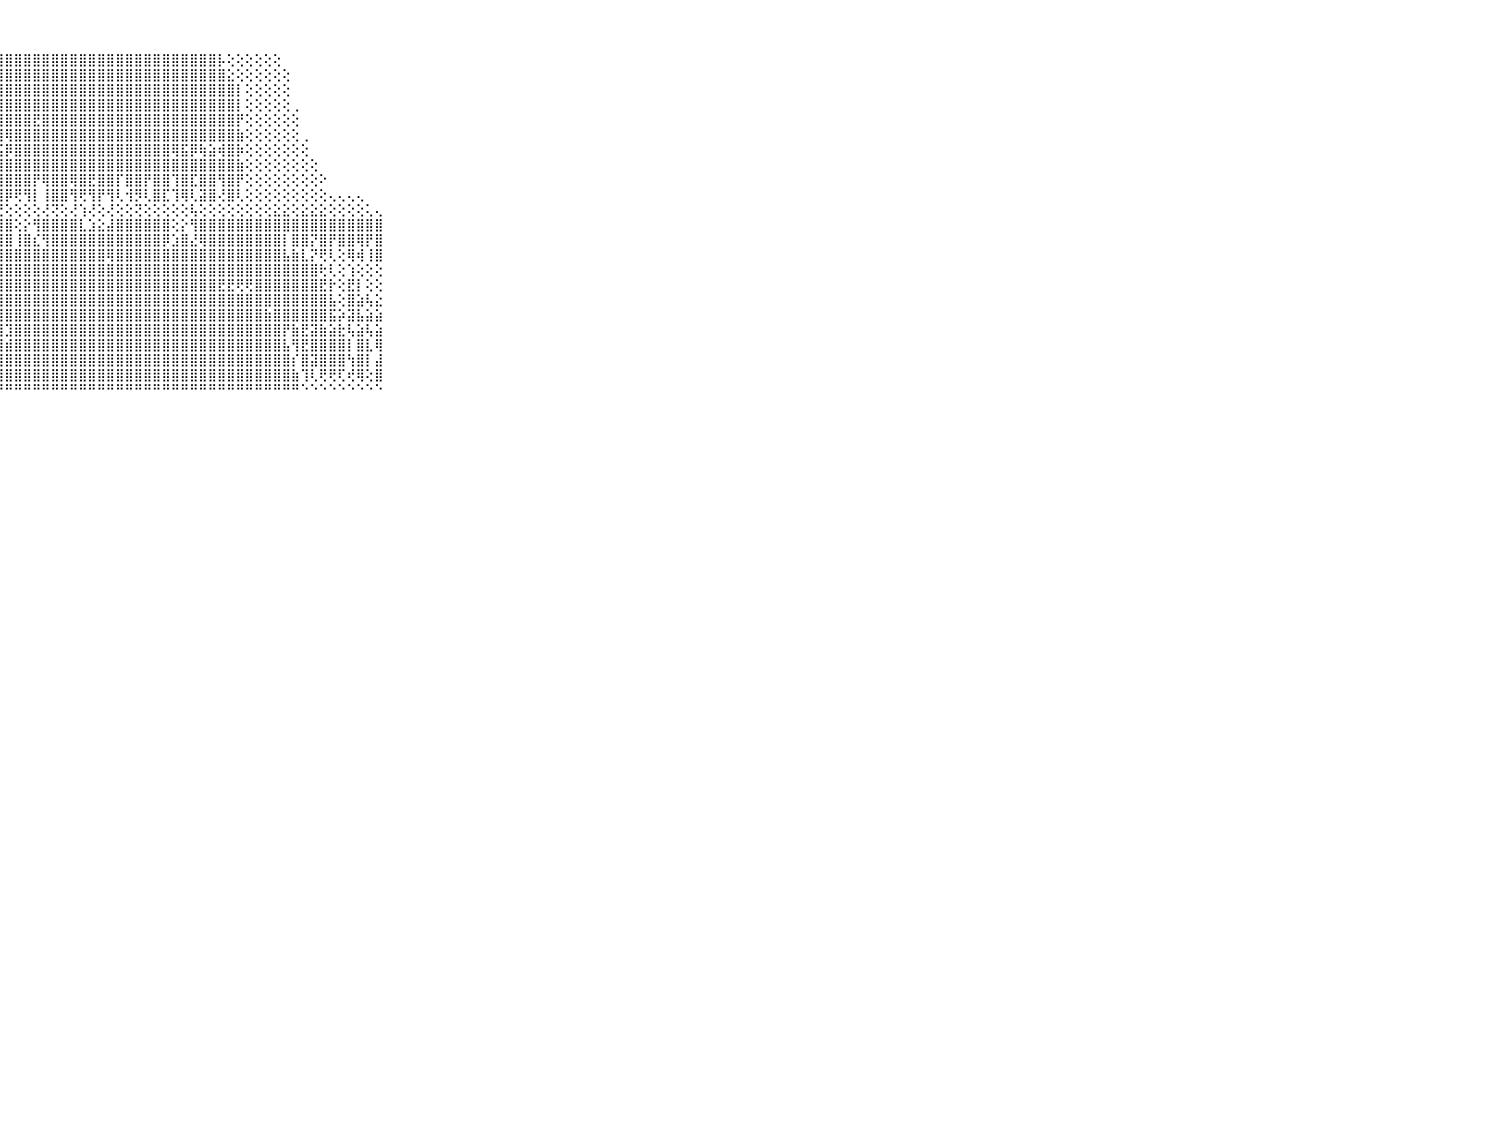

⠀⠀⠀⠀⠀⠀⠀⠀⠀⠀⠀⠀⢕⢕⢕⢕⢕⢕⢕⣼⣿⣿⣿⣿⣿⣿⣿⣿⣿⣿⣿⣿⣿⣿⣿⣿⣿⣿⣿⣿⣿⣿⣿⣿⣿⣿⣿⣿⣿⣿⣿⡧⢕⢕⢕⢕⢕⢕⠀⠀⠀⠀⠀⠀⠀⠀⠀⠀⠀⠀⠀⠀⠀⠀⠀⠀⠀⠀⠀⠀⠀
⠀⠀⠀⠀⠀⠀⠀⠀⠀⠀⠀⠀⢕⢕⢕⢕⢕⢕⢵⣿⣿⣿⣿⣿⣿⣿⣿⣿⣿⣿⣿⣿⣿⣿⣿⣿⣿⣿⣿⣿⣿⣿⣿⣿⣿⣿⣿⣿⣿⣿⣿⣿⣕⢕⢕⢕⢕⢕⢕⠀⠀⠀⠀⠀⠀⠀⠀⠀⠀⠀⠀⠀⠀⠀⠀⠀⠀⠀⠀⠀⠀
⠀⠀⠀⠀⠀⠀⠀⠀⠀⠀⠀⠀⢕⢕⢕⢕⢕⢱⣿⣿⣷⣿⣿⣿⣿⣿⣿⣿⣿⣿⣿⣿⣿⣿⣿⣿⣿⣿⣿⣿⣿⣿⣿⣿⣿⣿⣿⣿⣿⣿⣿⣿⣿⡇⢕⢕⢕⢕⢕⠀⠀⠀⠀⠀⠀⠀⠀⠀⠀⠀⠀⠀⠀⠀⠀⠀⠀⠀⠀⠀⠀
⠀⠀⠀⠀⠀⠀⠀⠀⠀⠀⠀⠀⢕⢕⢕⢕⢕⢸⣿⣽⣿⣿⣿⣿⣿⣿⣿⣿⣿⣿⣿⣿⣿⣿⣿⣿⣿⣿⣿⣿⣿⣿⣿⣿⣿⣿⣿⣿⣿⣿⣿⣿⣿⡇⢕⢕⢕⢕⢕⢀⠀⠀⠀⠀⠀⠀⠀⠀⠀⠀⠀⠀⠀⠀⠀⠀⠀⠀⠀⠀⠀
⠀⠀⠀⠀⠀⠀⠀⠀⠀⠀⠀⢕⢕⢕⢕⢕⢕⢜⣽⣿⣿⣿⣿⣿⣿⣿⣿⣿⣿⣿⣿⣟⣿⣿⣿⣿⣿⣿⣿⣿⣿⣿⣿⣿⣿⣿⣿⣿⣿⣿⣿⣿⣿⡟⢕⢕⢕⢕⢕⢕⠀⠀⠀⠀⠀⠀⠀⠀⠀⠀⠀⠀⠀⠀⠀⠀⠀⠀⠀⠀⠀
⠀⠀⠀⠀⠀⠀⠀⠀⠀⠀⠀⢕⢕⢕⢕⢕⢕⢕⣿⣿⡿⢿⢿⢿⢿⢿⢿⢿⢿⣿⣿⣿⣿⣿⣿⣿⣿⣿⣿⣿⣿⣿⣿⣿⣿⣿⣿⣿⣿⣿⣿⣿⣿⣷⢕⢕⢕⢕⢕⢕⢀⠀⠀⠀⠀⠀⠀⠀⠀⠀⠀⠀⠀⠀⠀⠀⠀⠀⠀⠀⠀
⠀⠀⠀⠀⠀⠀⠀⠀⠀⠀⠀⢕⢕⢕⢕⢕⢕⢕⣿⣿⡟⣻⣝⢟⣿⡟⣟⣯⡿⣿⣿⣿⣿⣿⣿⣿⣿⣿⣿⣿⣿⣿⣿⣿⣿⣿⢿⣯⡿⢷⣵⢾⣿⡷⢕⢕⢕⢕⢕⢕⢕⠀⠀⠀⠀⠀⠀⠀⠀⠀⠀⠀⠀⠀⠀⠀⠀⠀⠀⠀⠀
⠀⠀⠀⠀⠀⠀⠀⠀⠀⠀⠀⢕⢕⢕⢕⢕⢕⢕⣿⣿⣿⣿⣿⣿⣿⣿⣿⣿⣿⣿⣿⣿⣿⣿⣿⣿⣿⣿⣿⣿⣿⣿⣿⣿⣿⣿⣿⣿⣿⣿⣿⣿⣿⣷⢕⢕⢕⢕⢕⢕⢕⢕⠀⠀⠀⠀⠀⠀⠀⠀⠀⠀⠀⠀⠀⠀⠀⠀⠀⠀⠀
⠀⠀⠀⠀⠀⠀⠀⠀⠀⠀⠀⢕⢜⢕⢕⢕⢕⢕⣿⣿⡟⣿⣿⢻⣿⣿⢿⣿⣿⣿⣿⡟⢿⣿⣿⢿⣿⣟⣿⣿⡏⣿⣿⡟⣿⣿⢹⣿⣏⣿⣿⢻⣿⡟⢕⢕⢕⢕⢕⢕⢕⢕⠕⠀⠀⠀⠀⠀⠀⠀⠀⠀⠀⠀⠀⠀⠀⠀⠀⠀⠀
⠀⠀⠀⠀⠀⠀⠀⠀⠀⠀⠀⢕⢕⣵⢕⢕⢕⢕⣿⡿⢇⢿⣿⢸⣿⣿⢿⣿⡿⢟⢻⡇⢸⣿⣿⢻⢟⢻⡟⢻⢇⢺⡻⢇⣿⣏⢹⢿⢇⣽⣿⢜⣿⢇⢕⢕⢕⢕⢕⢕⢕⢕⢕⢄⢄⢄⢄⠀⠀⠀⠀⠀⠀⠀⠀⠀⠀⠀⠀⠀⠀
⠀⠀⠀⠀⠀⠀⠀⠀⠀⠀⠀⠕⢕⢕⢳⢎⢕⢕⢜⢕⢕⢜⢜⢕⢝⢝⢜⢝⢕⢕⢕⢕⢜⢝⢕⢜⢱⢜⢕⢜⢕⢕⢝⢕⢕⢕⢕⢕⢧⢕⢕⢕⢕⢕⢕⢕⢕⣕⣕⢕⣕⣕⣕⢕⢕⢕⢕⢅⢄⠀⠀⠀⠀⠀⠀⠀⠀⠀⠀⠀⠀
⠀⠀⠀⠀⠀⠀⠀⠀⠀⠀⠀⣿⣿⣿⣿⣿⣿⣿⣿⣿⣿⣿⣿⣿⣿⣿⣿⣿⣿⢕⡕⢻⣿⣿⣿⣿⣇⣱⣕⣼⣿⣿⣿⣿⣿⣿⢕⡕⢻⣿⣿⣿⣿⣿⣿⣿⣿⣿⣿⣿⣿⣿⣿⣿⣿⣿⣿⣿⣿⠀⠀⠀⠀⠀⠀⠀⠀⠀⠀⠀⠀
⠀⠀⠀⠀⠀⠀⠀⠀⠀⠀⠀⣿⣿⣿⣿⣿⣿⣿⣿⣿⣿⣿⣿⣿⣿⣿⣿⣿⣿⢸⣿⣎⢻⣿⣿⣿⣿⣿⣿⣿⣿⣿⣿⣿⣿⡿⣱⣿⣜⢿⣿⣿⣿⣿⣿⣿⣿⣿⡇⣿⣿⡝⣿⡟⣿⣿⢿⡟⣿⠀⠀⠀⠀⠀⠀⠀⠀⠀⠀⠀⠀
⠀⠀⠀⠀⠀⠀⠀⠀⠀⠀⠀⣿⢟⡏⣿⣿⣯⣿⣿⣿⣿⣿⣿⣿⣿⣿⣿⣿⣿⣿⣿⣿⣿⣿⣿⣿⣿⣿⣿⢿⣿⣿⣿⣿⣿⣿⣿⣿⣿⣿⣿⣿⣿⣿⣿⣿⣿⣿⣧⣷⣇⡝⢟⢇⢕⢿⢾⢸⣿⠀⠀⠀⠀⠀⠀⠀⠀⠀⠀⠀⠀
⠀⠀⠀⠀⠀⠀⠀⠀⠀⠀⠀⢿⢿⣧⣿⣿⣿⣿⣿⣿⣿⣿⣟⣿⣿⣟⣿⣿⣿⣿⣿⣿⣿⣿⣿⣿⣿⣿⣿⣿⣿⣿⣿⣿⣿⣿⣿⣿⣿⣿⣿⣿⣿⣿⣿⣿⣿⣿⣿⣿⣿⣿⢗⢇⢕⢱⢕⢕⢕⠀⠀⠀⠀⠀⠀⠀⠀⠀⠀⠀⠀
⠀⠀⠀⠀⠀⠀⠀⠀⠀⠀⠀⣿⢕⢹⢿⢿⢹⣿⣿⣿⣿⡟⣷⣷⣾⣿⣿⣿⣿⣿⣿⣿⣿⣿⣿⣿⣿⣿⣿⣿⣿⣿⣿⣿⣿⣿⣿⣿⣿⣿⣿⣟⣟⢟⢟⣿⣿⣿⣿⣿⣿⣿⣟⡗⢕⣟⡇⢕⢕⠀⠀⠀⠀⠀⠀⠀⠀⠀⠀⠀⠀
⠀⠀⠀⠀⠀⠀⠀⠀⠀⠀⠀⢱⢕⢜⣝⣟⣸⣿⣿⣿⣿⣧⣿⣿⣿⣿⣿⣿⣿⣿⣿⣿⣿⣿⣿⣿⣿⣿⣿⣿⣿⣿⣿⣿⣿⣿⣿⣿⣿⣿⣿⣿⣿⣿⣿⣿⣿⣿⣿⣿⣿⣿⣿⣧⢕⣿⣵⢧⣕⠀⠀⠀⠀⠀⠀⠀⠀⠀⠀⠀⠀
⠀⠀⠀⠀⠀⠀⠀⠀⠀⠀⠀⣵⣼⣽⣽⣿⣿⣿⣿⣿⣿⣼⣿⣿⣿⣿⣿⣿⣿⣿⣿⣿⣿⣿⣿⣿⣿⣿⣿⣿⣿⣿⣿⣿⣿⣿⣿⣿⣿⣿⣿⣿⣿⣿⣿⣿⣷⣿⣿⣿⣿⣿⣿⣯⡵⣽⣧⣵⣵⠀⠀⠀⠀⠀⠀⠀⠀⠀⠀⠀⠀
⠀⠀⠀⠀⠀⠀⠀⠀⠀⠀⠀⣿⣿⣿⣿⣿⣿⣿⣿⣿⣿⣿⣿⣿⣿⣿⣿⣿⣹⣿⣿⣿⣿⣿⣿⣿⣿⣿⣿⣿⣿⣿⣿⣿⣿⣿⣿⣿⣿⣿⣿⣿⣿⣿⣿⣿⣿⣿⡟⣷⣟⣽⣷⣵⣗⢧⣵⢧⣵⠀⠀⠀⠀⠀⠀⠀⠀⠀⠀⠀⠀
⠀⠀⠀⠀⠀⠀⠀⠀⠀⠀⠀⣿⣿⣿⣿⣿⣿⣿⣿⣿⣿⡿⢏⢿⡟⢹⣿⣿⣾⣿⣿⣿⣿⣿⣿⣿⣿⣿⣿⣿⣿⣿⣿⣿⣿⣿⣿⣿⣿⣿⣿⣿⣿⣿⣿⣿⣿⣿⣧⢻⣟⣿⣿⣿⣿⡇⣿⣇⢿⠀⠀⠀⠀⠀⠀⠀⠀⠀⠀⠀⠀
⠀⠀⠀⠀⠀⠀⠀⠀⠀⠀⠀⢻⢟⢟⢟⢟⢟⣻⣿⣿⣿⣷⢵⢻⣟⣿⣿⣿⣿⣿⣿⣿⣿⣿⣿⣿⣿⣿⣿⣿⣿⣿⣿⣿⣿⣿⣿⣿⣿⣿⣿⣿⣿⣿⣿⣿⣿⣿⣿⡎⣿⣽⣿⣿⣿⢳⣿⡇⣼⠀⠀⠀⠀⠀⠀⠀⠀⠀⠀⠀⠀
⠀⠀⠀⠀⠀⠀⠀⠀⠀⠀⠀⢕⢕⢕⢕⢕⡜⣿⣿⣿⣿⣿⣿⣿⣿⣿⣿⣿⣿⣿⣿⣿⣿⣿⣿⣿⣿⣿⣿⣿⣿⣿⣿⣿⣿⣿⣿⣿⣿⣿⣿⣿⣿⣿⣿⣿⣿⣿⣿⣷⢹⢇⢟⢟⢏⢞⢿⢕⣿⠀⠀⠀⠀⠀⠀⠀⠀⠀⠀⠀⠀
⠀⠀⠀⠀⠀⠀⠀⠀⠀⠀⠀⠓⠚⠛⠛⠘⠃⠛⠛⠛⠛⠛⠛⠛⠛⠛⠛⠛⠛⠛⠛⠛⠛⠛⠛⠛⠛⠛⠛⠛⠛⠛⠛⠛⠛⠛⠛⠛⠛⠛⠛⠛⠛⠛⠛⠛⠛⠛⠛⠛⠑⠑⠑⠑⠑⠑⠑⠑⠑⠀⠀⠀⠀⠀⠀⠀⠀⠀⠀⠀⠀